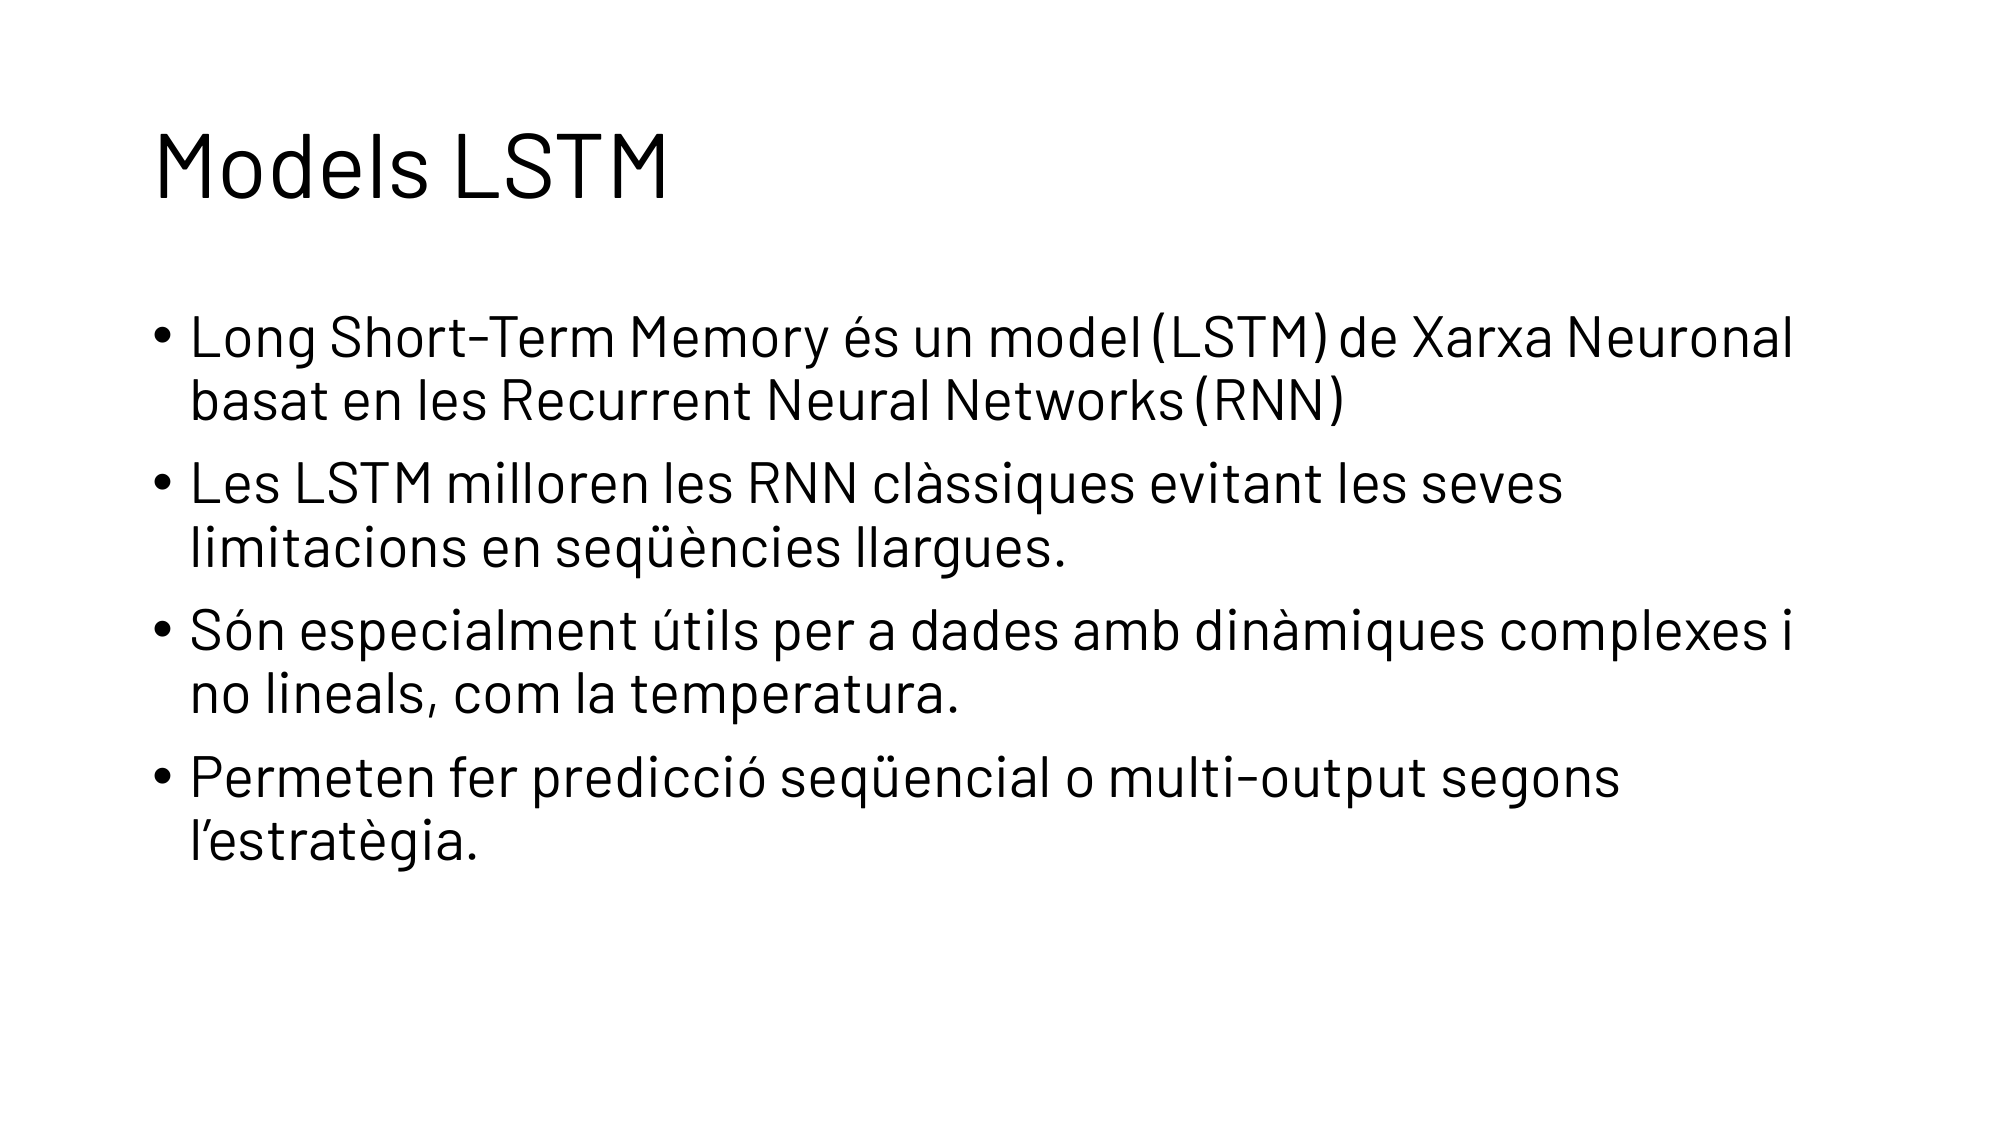

# Models LSTM
Long Short-Term Memory és un model (LSTM) de Xarxa Neuronal basat en les Recurrent Neural Networks (RNN)
Les LSTM milloren les RNN clàssiques evitant les seves limitacions en seqüències llargues.
Són especialment útils per a dades amb dinàmiques complexes i no lineals, com la temperatura.
Permeten fer predicció seqüencial o multi-output segons l’estratègia.